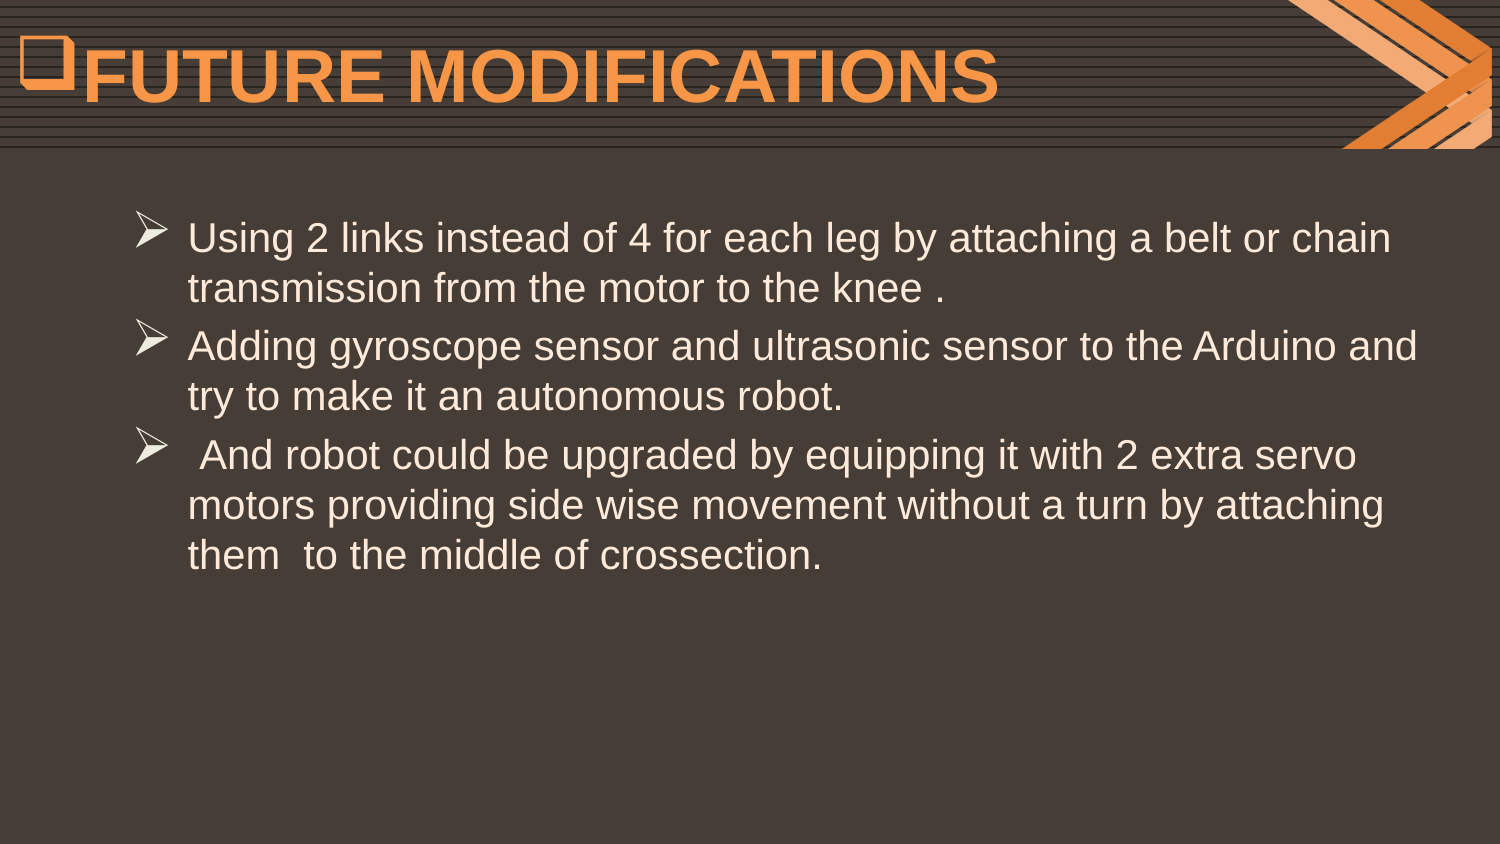

# FUTURE MODIFICATIONS

Using 2 links instead of 4 for each leg by attaching a belt or chain    transmission from the motor to the knee .
Adding gyroscope sensor and ultrasonic sensor to the Arduino and  try to make it an autonomous robot.
 And robot could be upgraded by equipping it with 2 extra servo motors providing side wise movement without a turn by attaching them  to the middle of crossection.